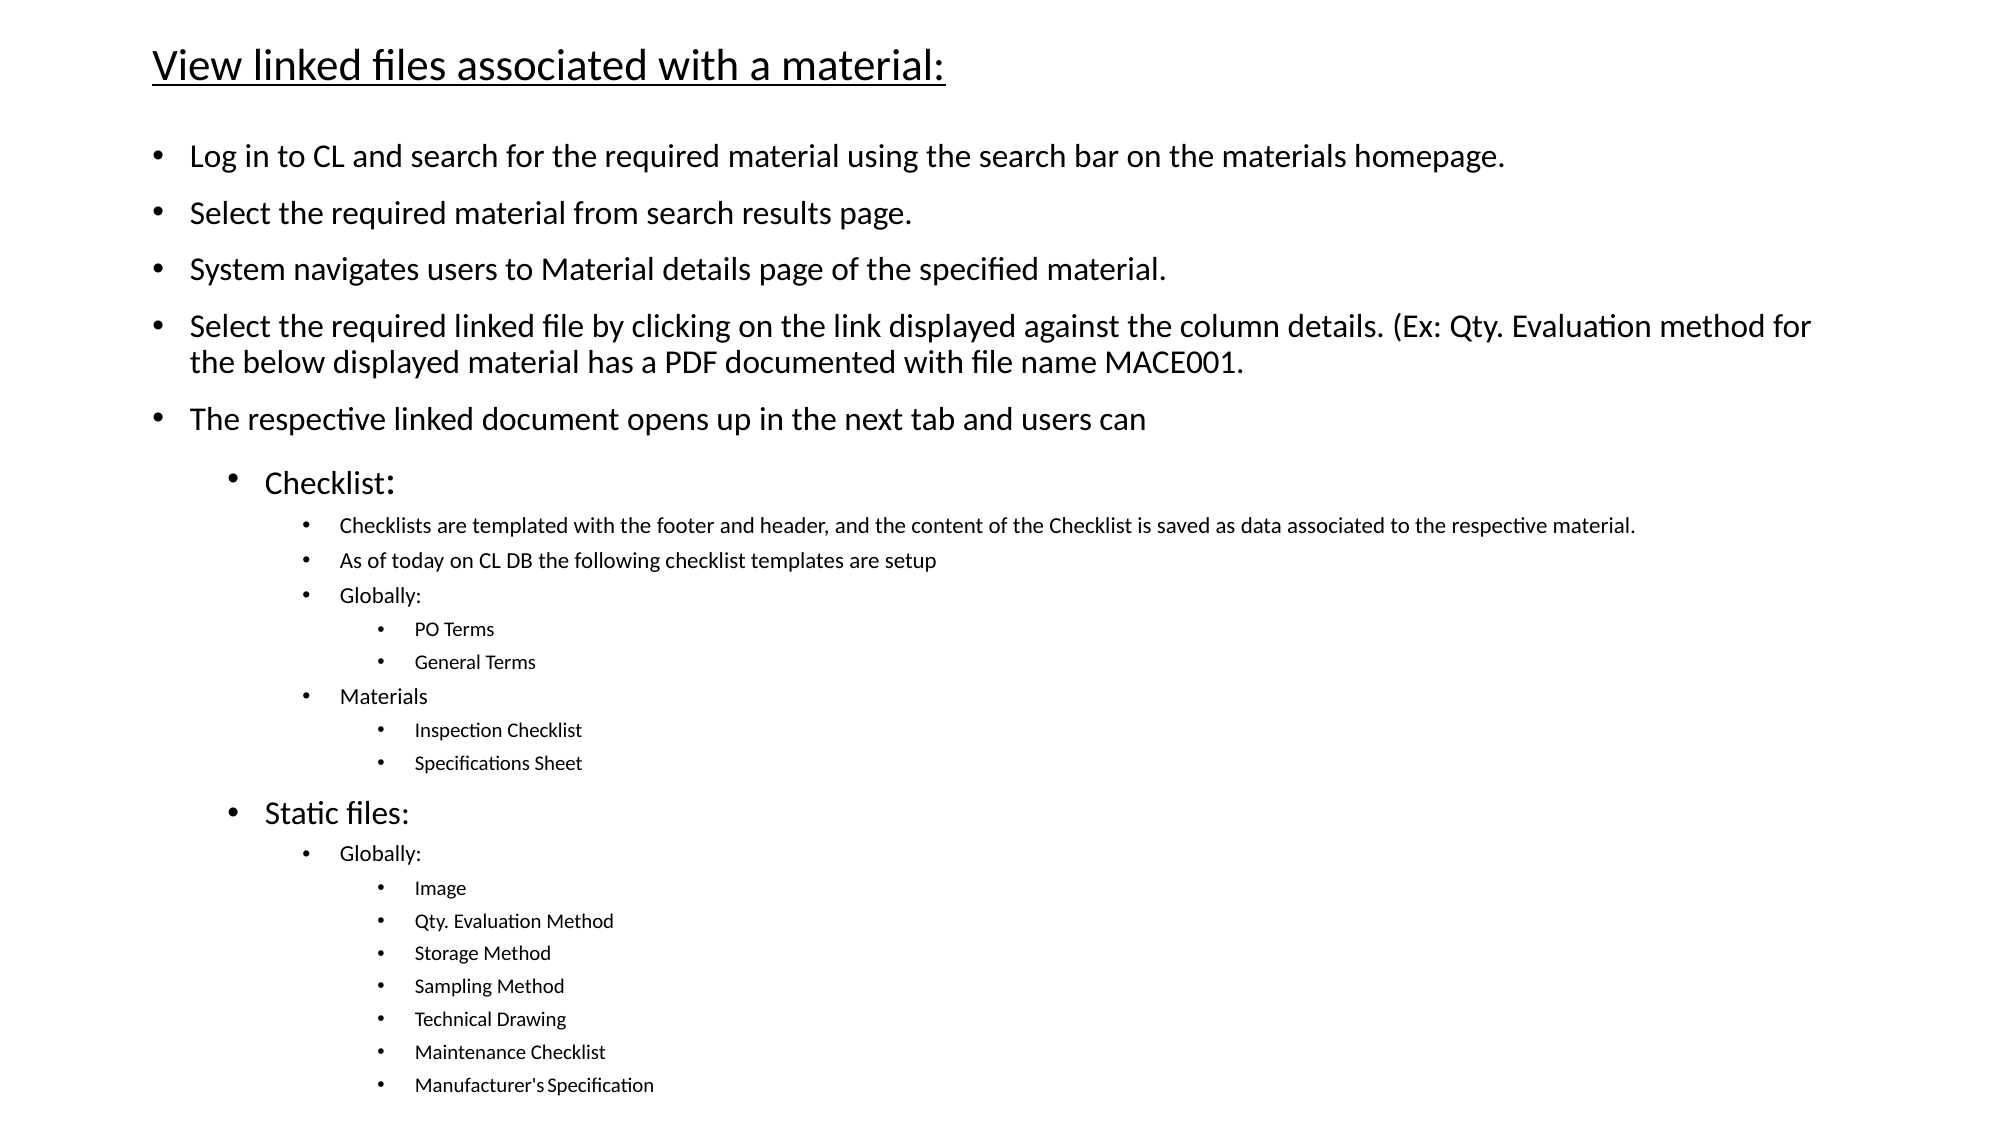

# View linked files associated with a material:
Log in to CL and search for the required material using the search bar on the materials homepage.
Select the required material from search results page.
System navigates users to Material details page of the specified material.
Select the required linked file by clicking on the link displayed against the column details. (Ex: Qty. Evaluation method for the below displayed material has a PDF documented with file name MACE001.
The respective linked document opens up in the next tab and users can
Checklist:
Checklists are templated with the footer and header, and the content of the Checklist is saved as data associated to the respective material.
As of today on CL DB the following checklist templates are setup
Globally:
PO Terms
General Terms
Materials
Inspection Checklist
Specifications Sheet
Static files:
Globally:
Image
Qty. Evaluation Method
Storage Method
Sampling Method
Technical Drawing
Maintenance Checklist
Manufacturer's Specification